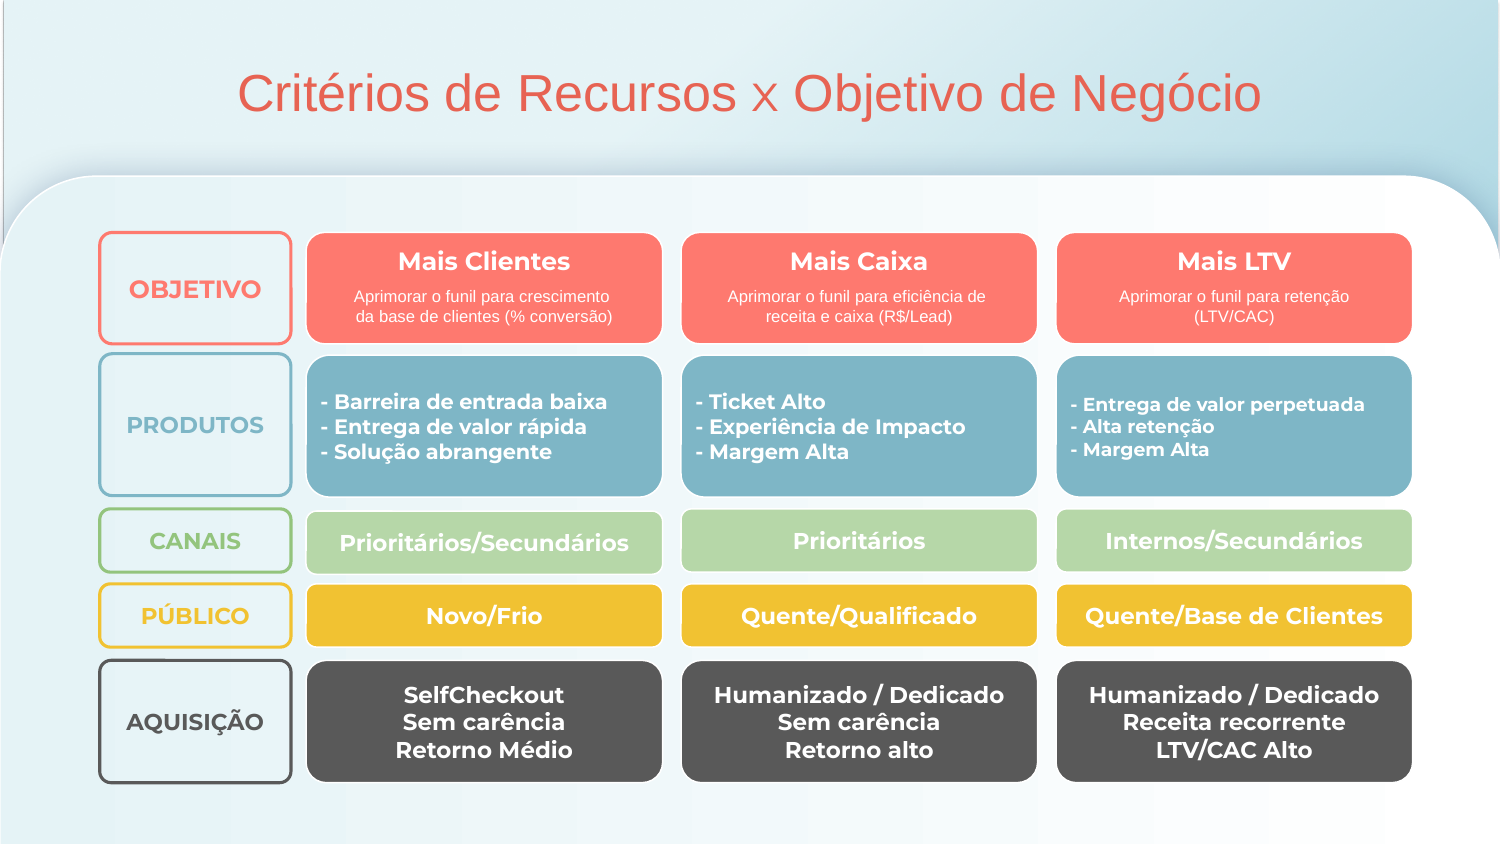

# Critérios de Recursos x Objetivo de Negócio

OBJETIVO
Mais Clientes
Mais Caixa
Mais LTV
Aprimorar o funil para crescimento
da base de clientes (% conversão)
Aprimorar o funil para eficiência de
receita e caixa (R$/Lead)
Aprimorar o funil para retenção
(LTV/CAC)
PRODUTOS
- Barreira de entrada baixa
- Entrega de valor rápida
- Solução abrangente
- Ticket Alto
- Experiência de Impacto
- Margem Alta
- Entrega de valor perpetuada
- Alta retenção
- Margem Alta
CANAIS
Prioritários
Internos/Secundários
Prioritários/Secundários
PÚBLICO
Novo/Frio
Quente/Qualificado
Quente/Base de Clientes
AQUISIÇÃO
SelfCheckout
Sem carência
Retorno Médio
Humanizado / Dedicado
Sem carência
Retorno alto
Humanizado / Dedicado
Receita recorrente
LTV/CAC Alto